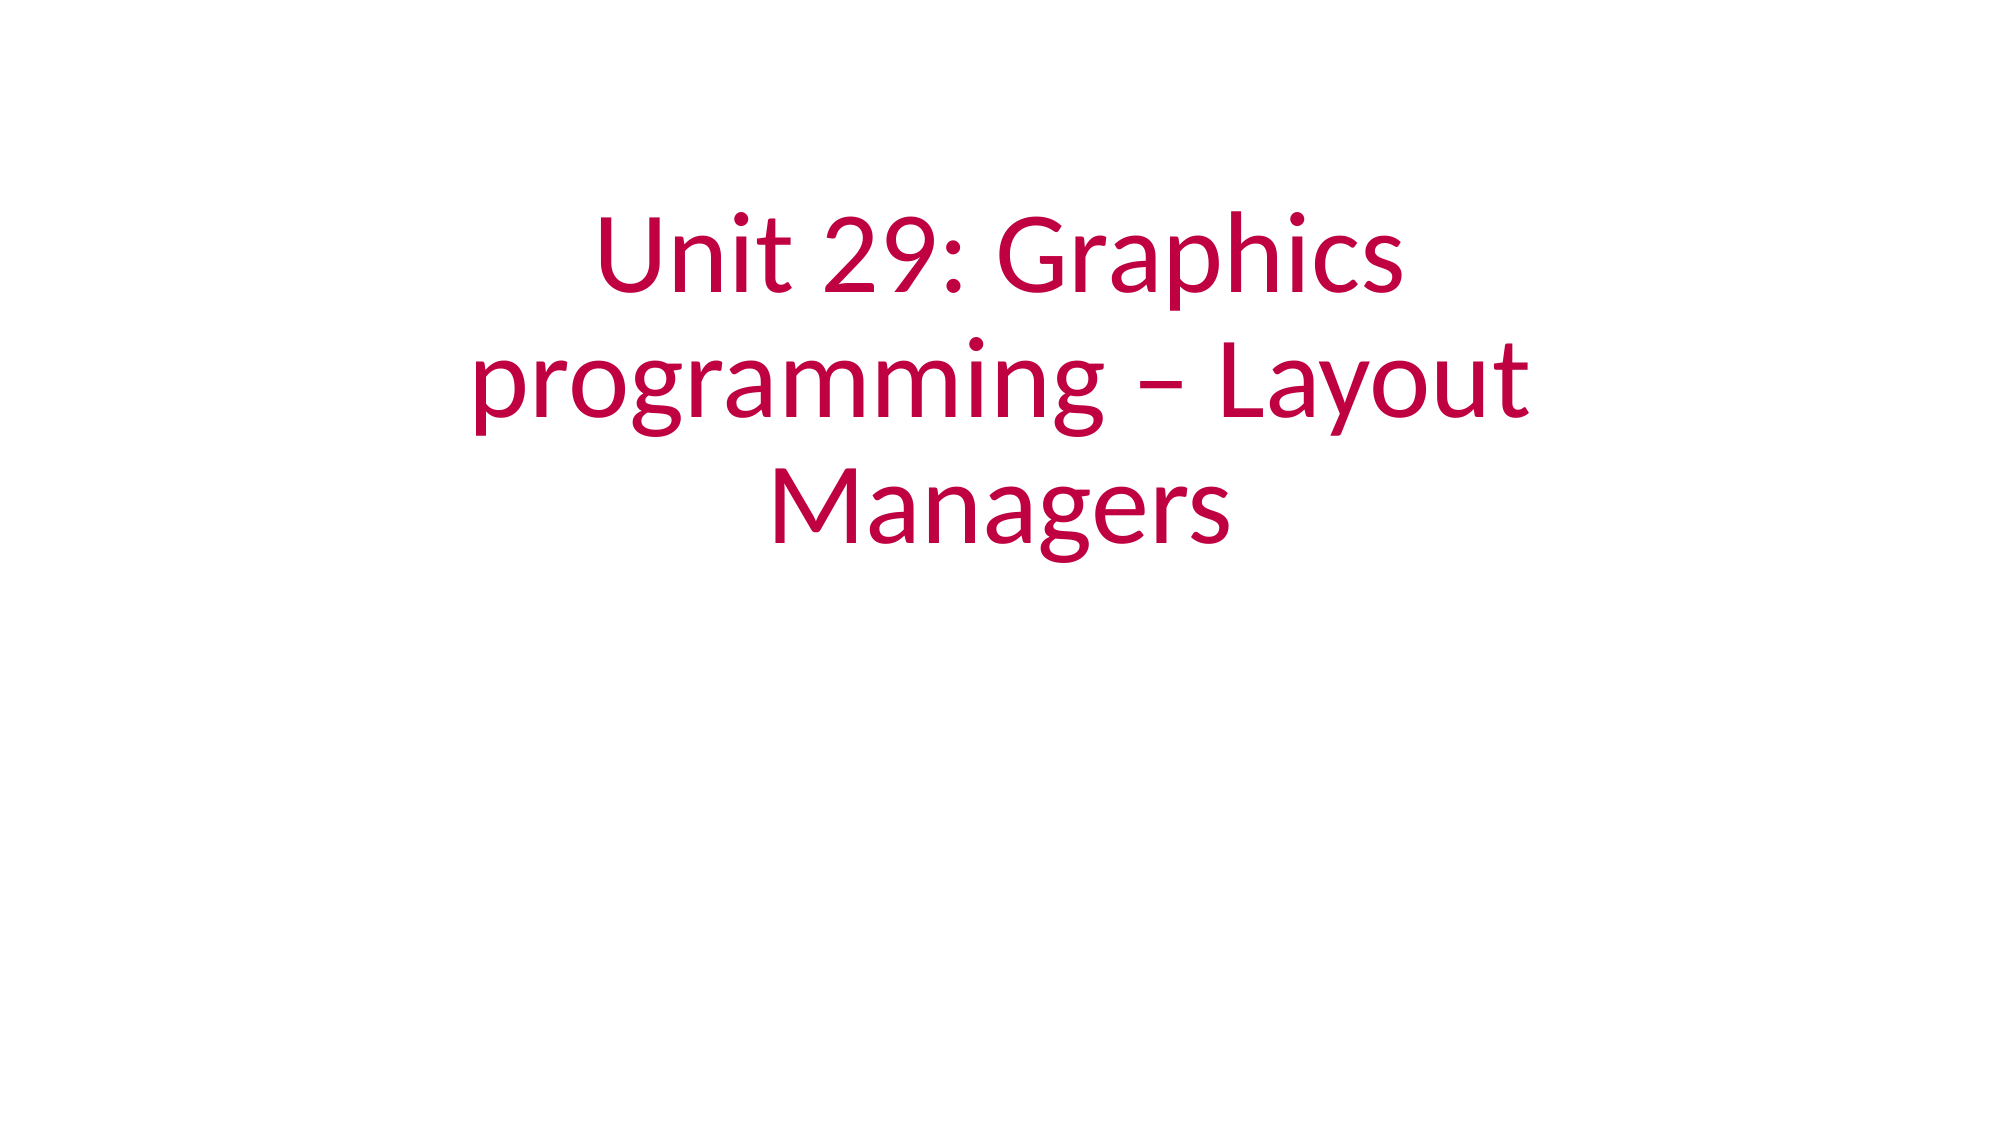

# Unit 29: Graphics programming – Layout Managers